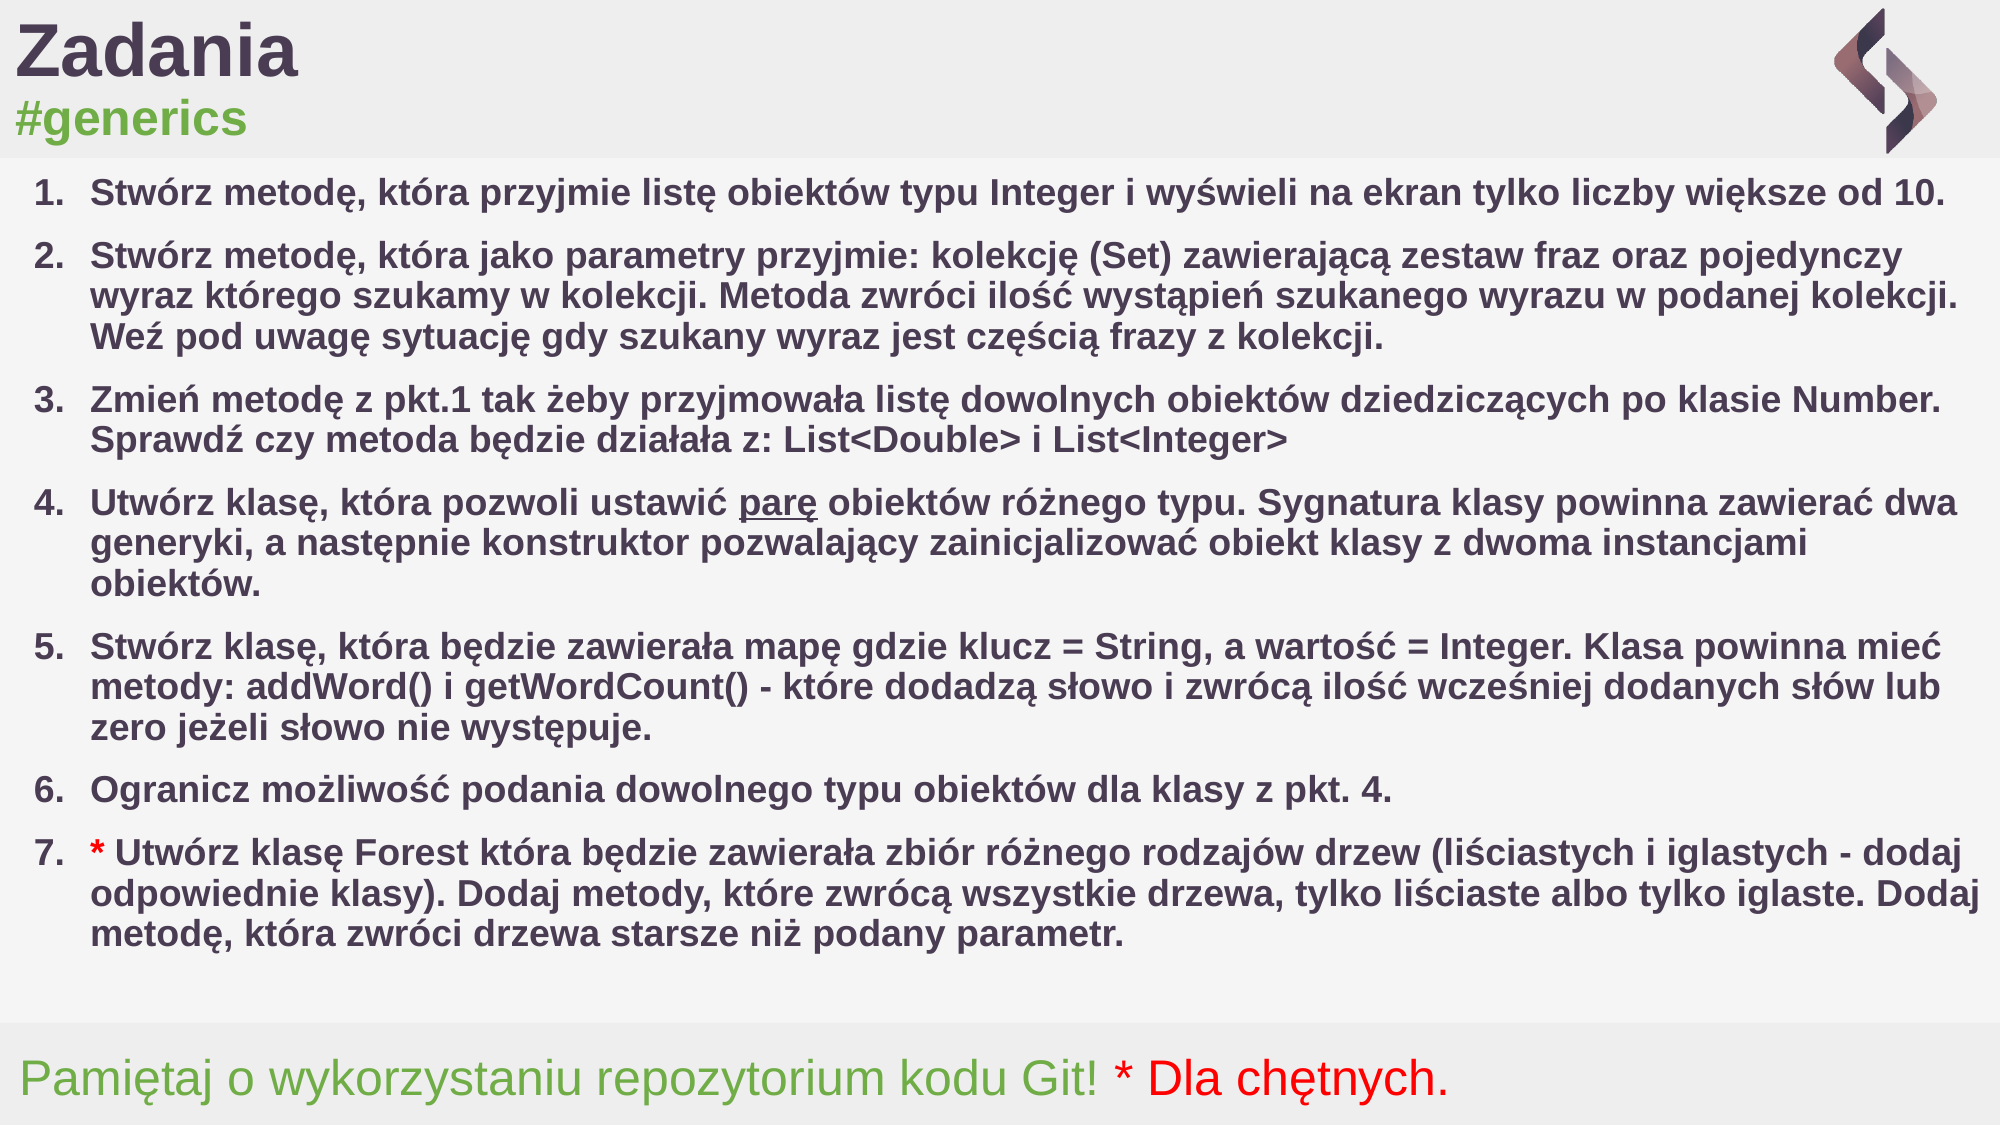

# Zadania
#generics
Stwórz metodę, która przyjmie listę obiektów typu Integer i wyświeli na ekran tylko liczby większe od 10.

Stwórz metodę, która jako parametry przyjmie: kolekcję (Set) zawierającą zestaw fraz oraz pojedynczy wyraz którego szukamy w kolekcji. Metoda zwróci ilość wystąpień szukanego wyrazu w podanej kolekcji. Weź pod uwagę sytuację gdy szukany wyraz jest częścią frazy z kolekcji.

Zmień metodę z pkt.1 tak żeby przyjmowała listę dowolnych obiektów dziedziczących po klasie Number. Sprawdź czy metoda będzie działała z: List<Double> i List<Integer>

Utwórz klasę, która pozwoli ustawić parę obiektów różnego typu. Sygnatura klasy powinna zawierać dwa generyki, a następnie konstruktor pozwalający zainicjalizować obiekt klasy z dwoma instancjami obiektów.

Stwórz klasę, która będzie zawierała mapę gdzie klucz = String, a wartość = Integer. Klasa powinna mieć metody: addWord() i getWordCount() - które dodadzą słowo i zwrócą ilość wcześniej dodanych słów lub zero jeżeli słowo nie występuje.

Ogranicz możliwość podania dowolnego typu obiektów dla klasy z pkt. 4.

* Utwórz klasę Forest która będzie zawierała zbiór różnego rodzajów drzew (liściastych i iglastych - dodaj odpowiednie klasy). Dodaj metody, które zwrócą wszystkie drzewa, tylko liściaste albo tylko iglaste. Dodaj metodę, która zwróci drzewa starsze niż podany parametr.
Pamiętaj o wykorzystaniu repozytorium kodu Git! * Dla chętnych.